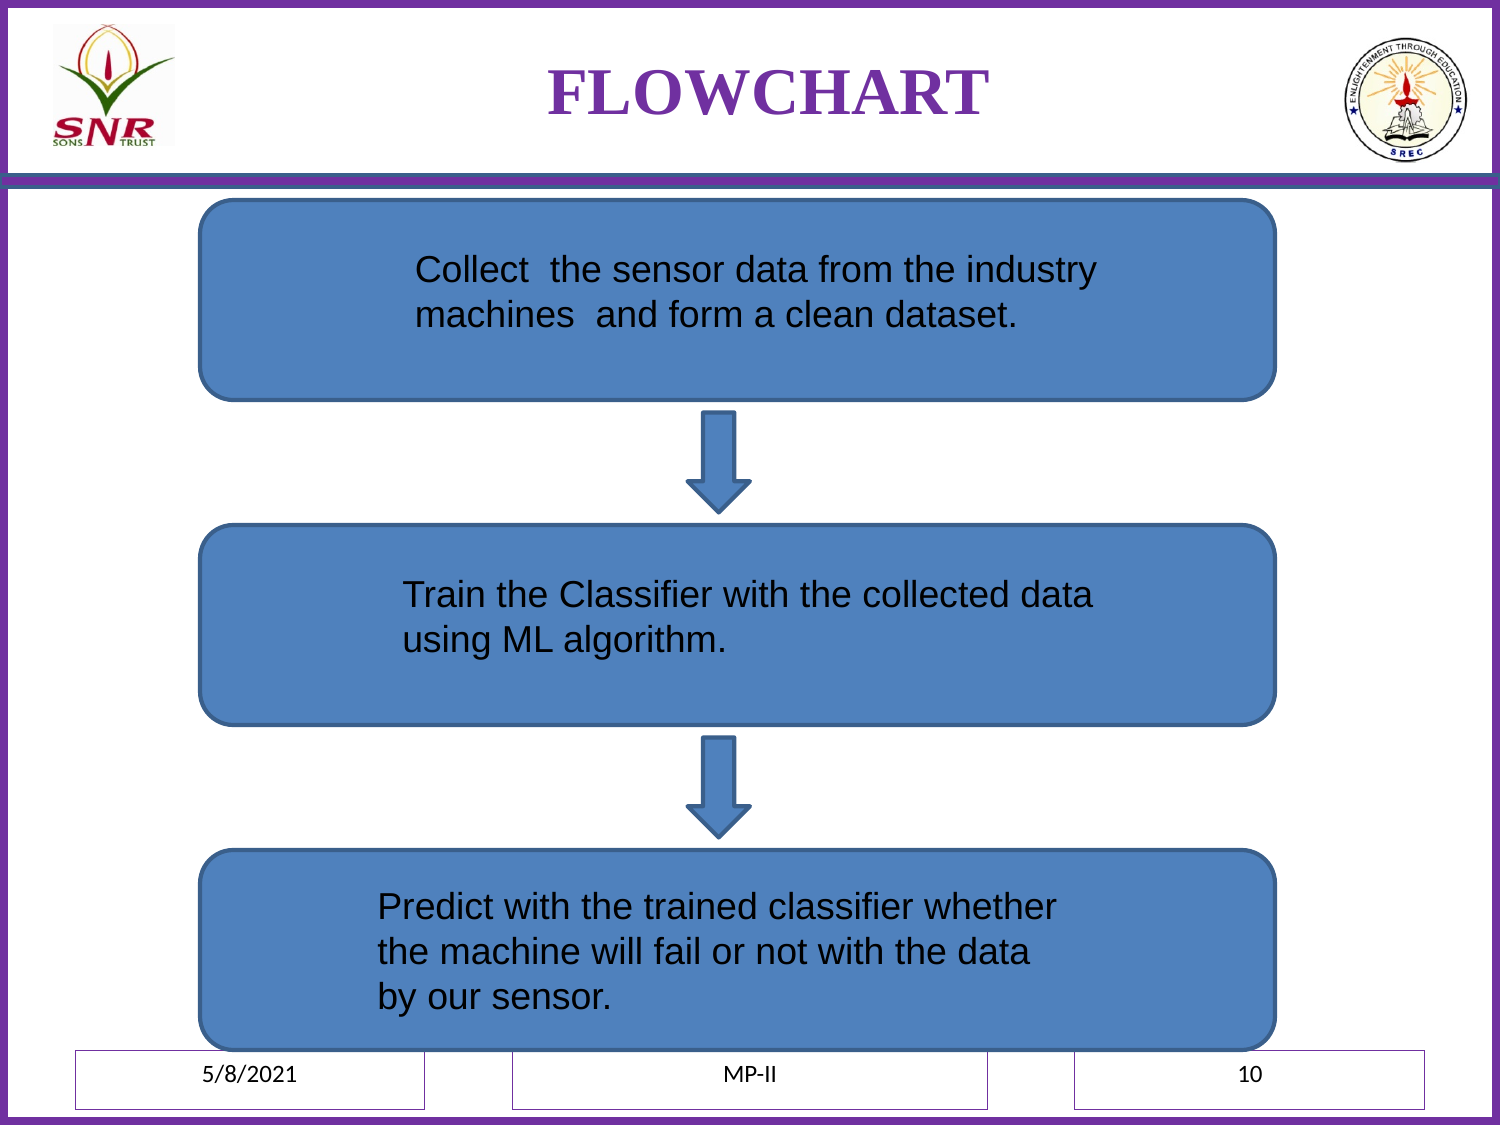

# FLOWCHART

Collect  the sensor data from the industry machines  and form a clean dataset.

Train the Classifier with the collected data using ML algorithm.

Predict with the trained classifier whether the machine will fail or not with the data by our sensor.
5/8/2021
MP-II
10